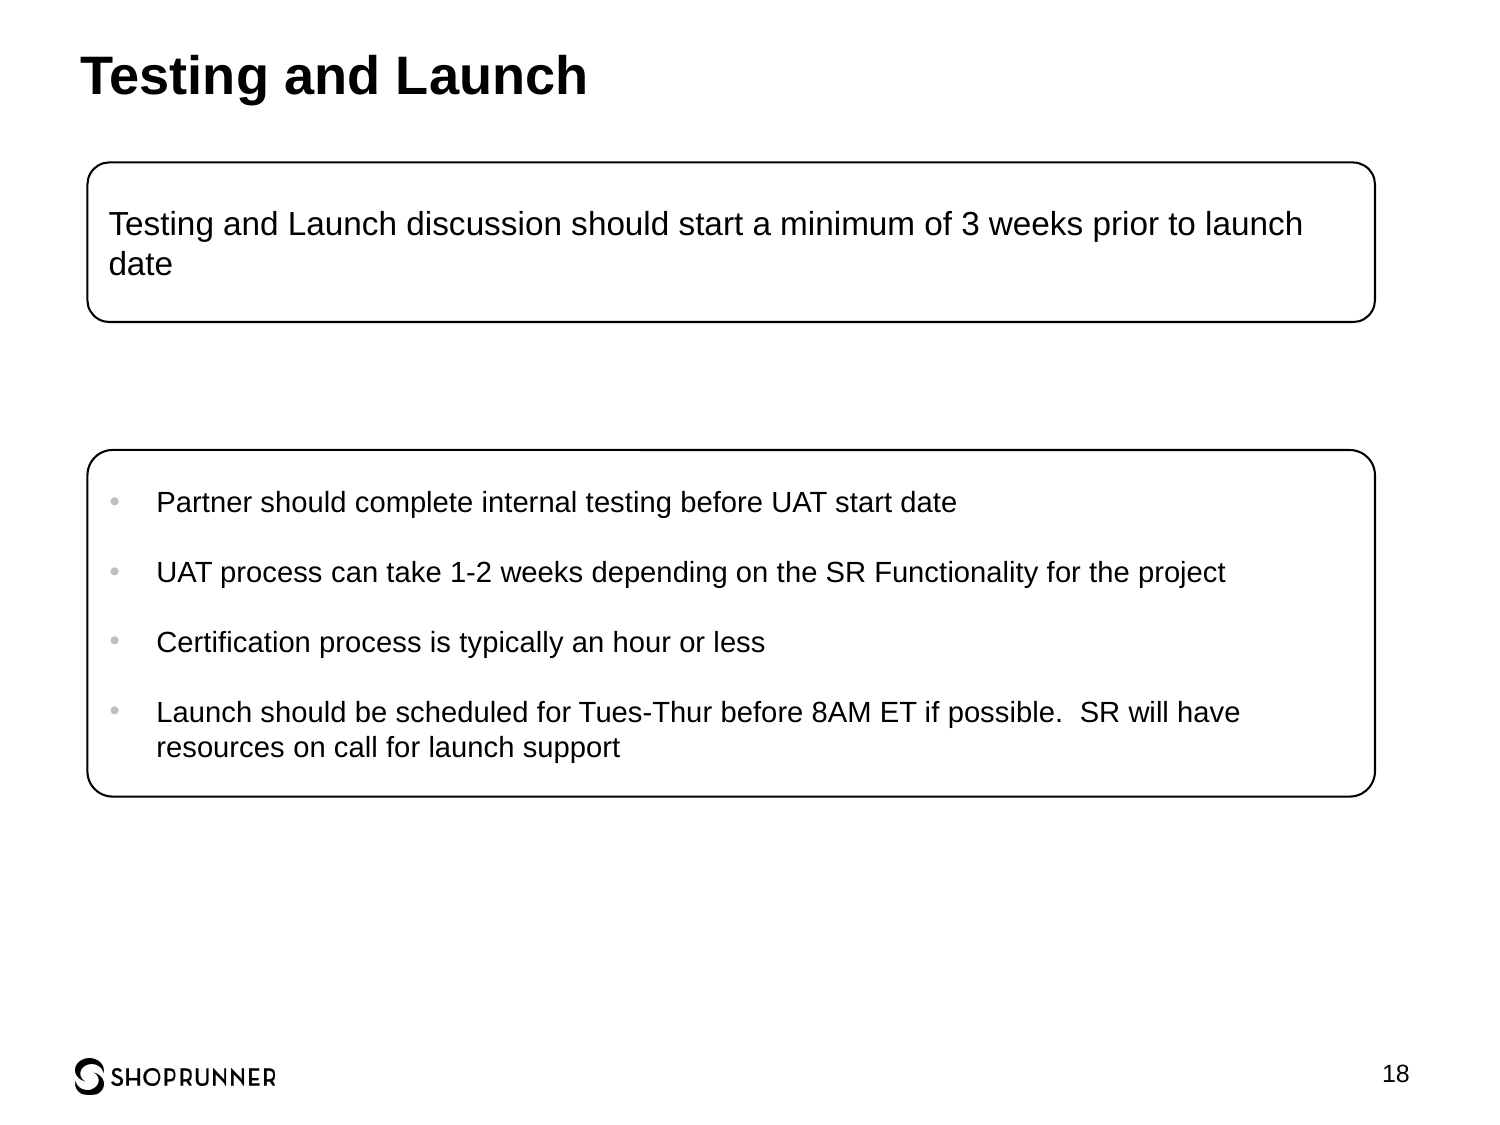

Testing and Launch
Testing and Launch discussion should start a minimum of 3 weeks prior to launch date
Partner should complete internal testing before UAT start date

UAT process can take 1-2 weeks depending on the SR Functionality for the project

Certification process is typically an hour or less

Launch should be scheduled for Tues-Thur before 8AM ET if possible.  SR will have resources on call for launch support
18